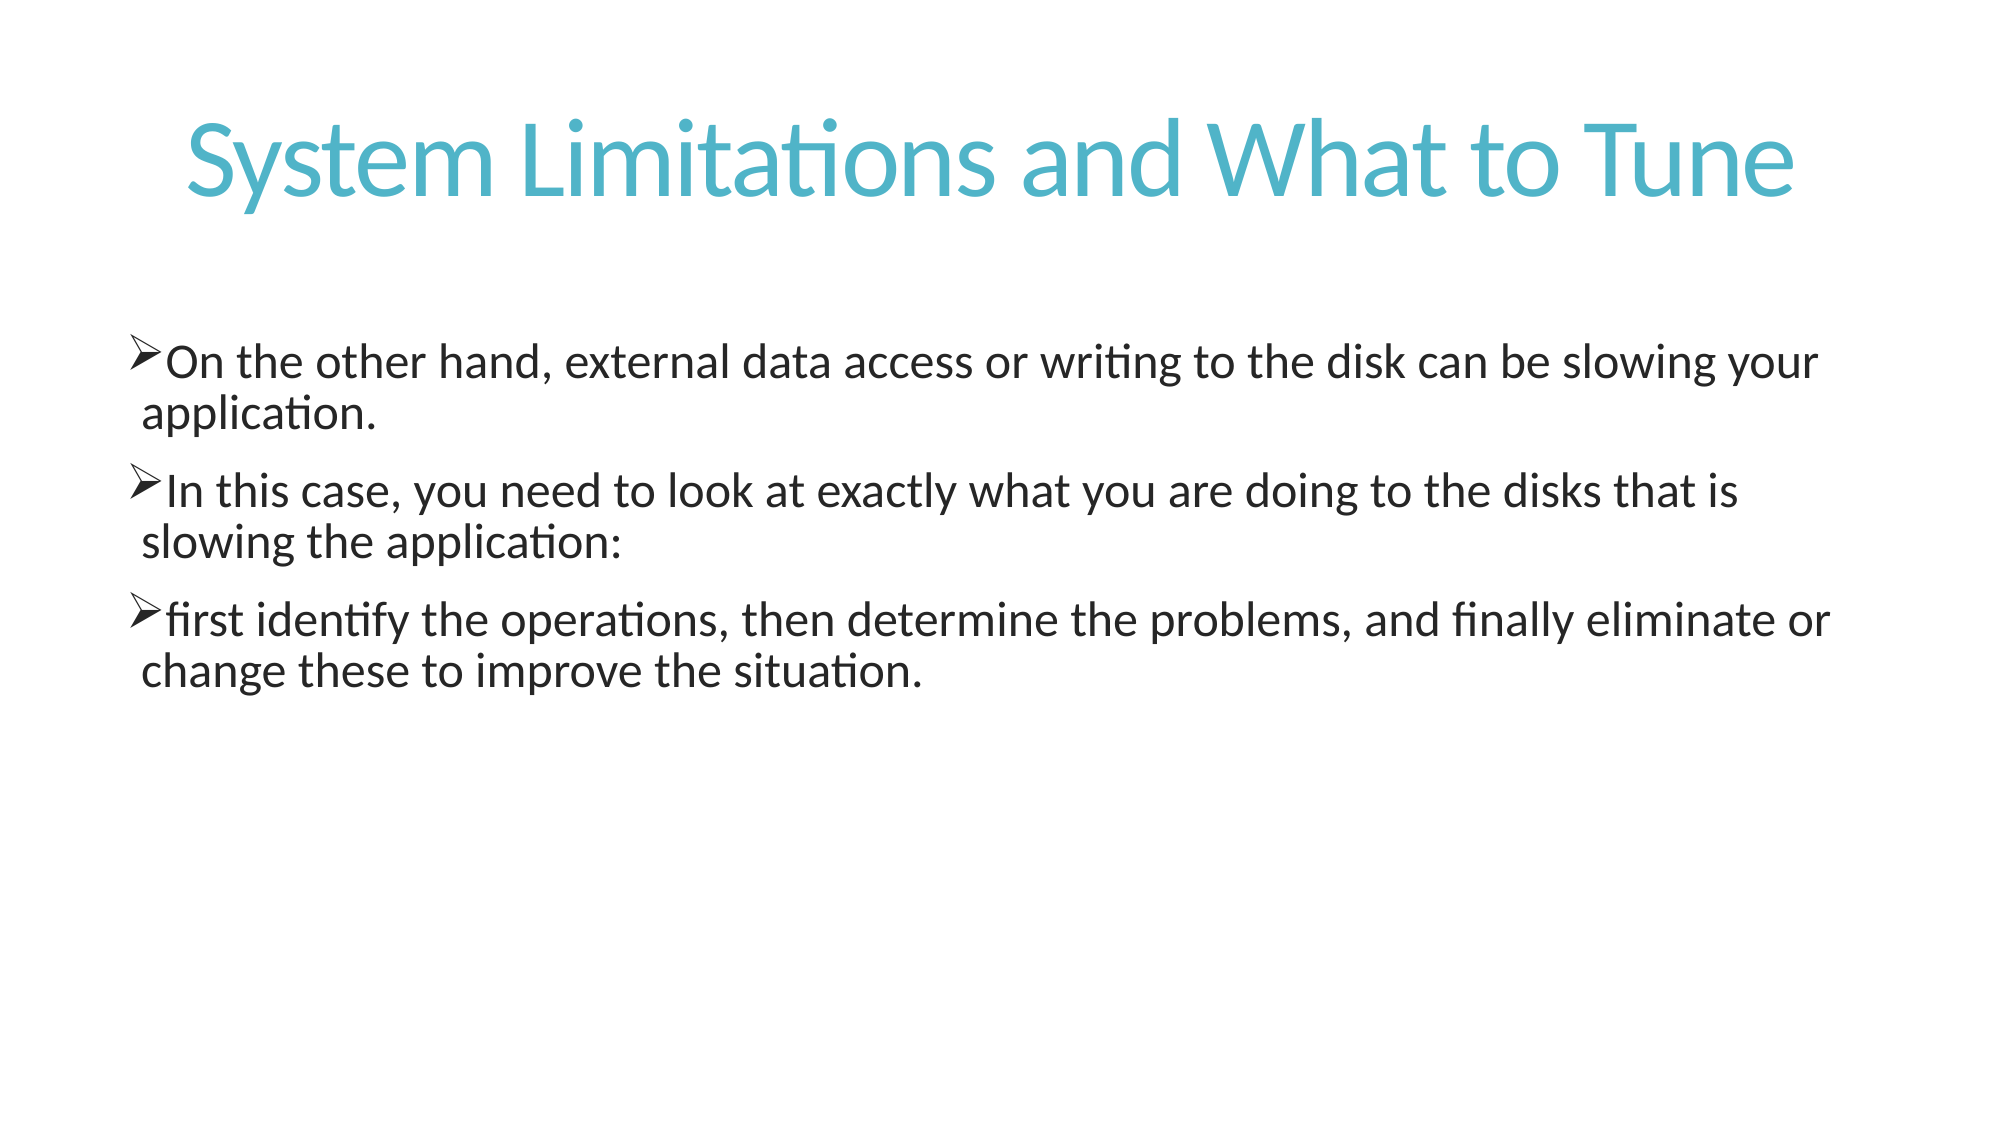

# System Limitations and What to Tune
On the other hand, external data access or writing to the disk can be slowing your application.
In this case, you need to look at exactly what you are doing to the disks that is slowing the application:
first identify the operations, then determine the problems, and finally eliminate or change these to improve the situation.